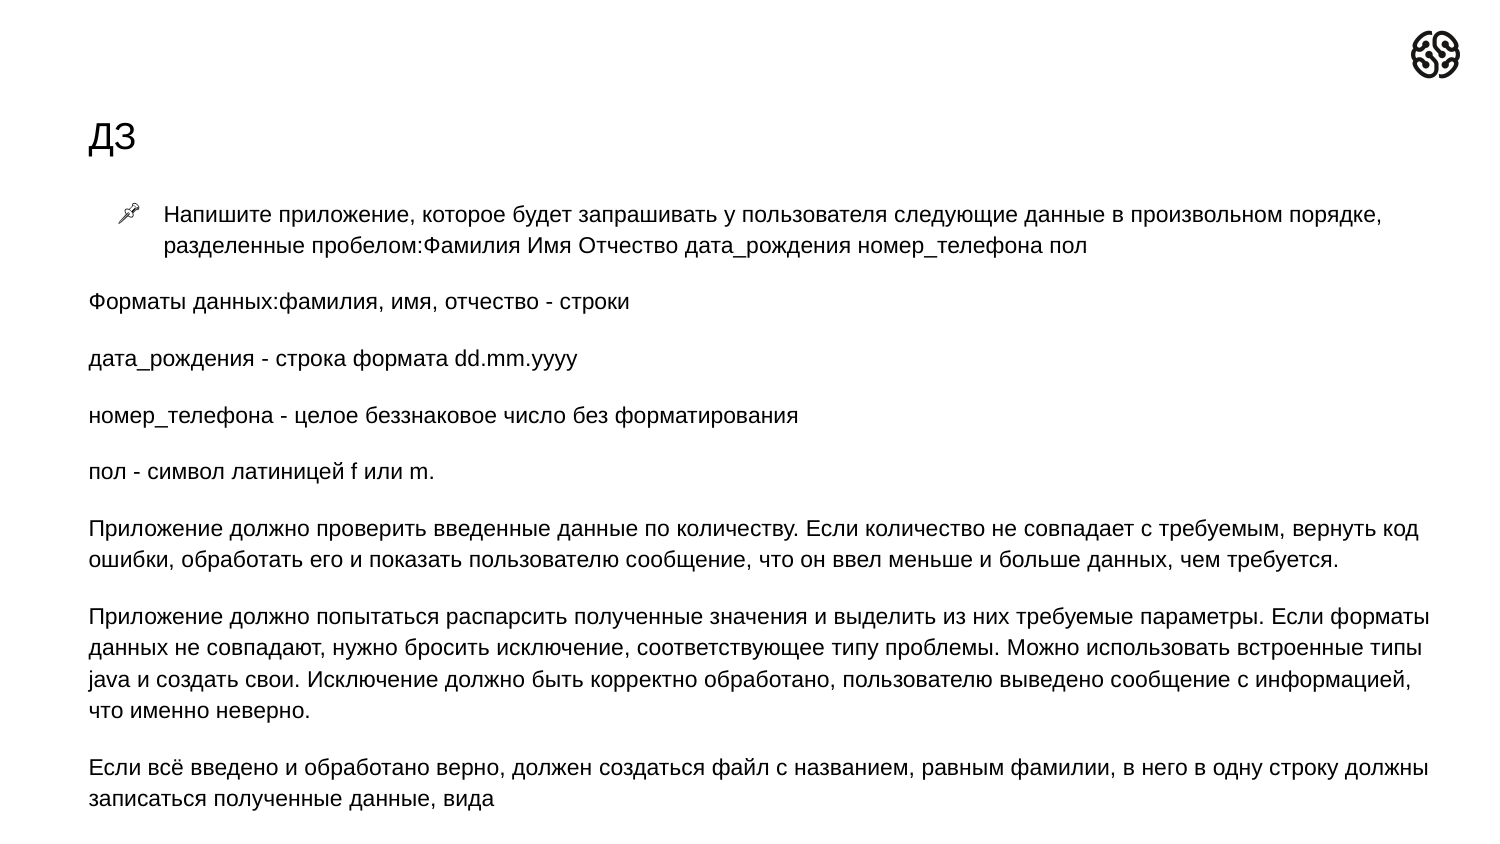

# ДЗ
Напишите приложение, которое будет запрашивать у пользователя следующие данные в произвольном порядке, разделенные пробелом:Фамилия Имя Отчество дата_рождения номер_телефона пол
Форматы данных:фамилия, имя, отчество - строки
дата_рождения - строка формата dd.mm.yyyy
номер_телефона - целое беззнаковое число без форматирования
пол - символ латиницей f или m.
Приложение должно проверить введенные данные по количеству. Если количество не совпадает с требуемым, вернуть код ошибки, обработать его и показать пользователю сообщение, что он ввел меньше и больше данных, чем требуется.
Приложение должно попытаться распарсить полученные значения и выделить из них требуемые параметры. Если форматы данных не совпадают, нужно бросить исключение, соответствующее типу проблемы. Можно использовать встроенные типы java и создать свои. Исключение должно быть корректно обработано, пользователю выведено сообщение с информацией, что именно неверно.
Если всё введено и обработано верно, должен создаться файл с названием, равным фамилии, в него в одну строку должны записаться полученные данные, вида